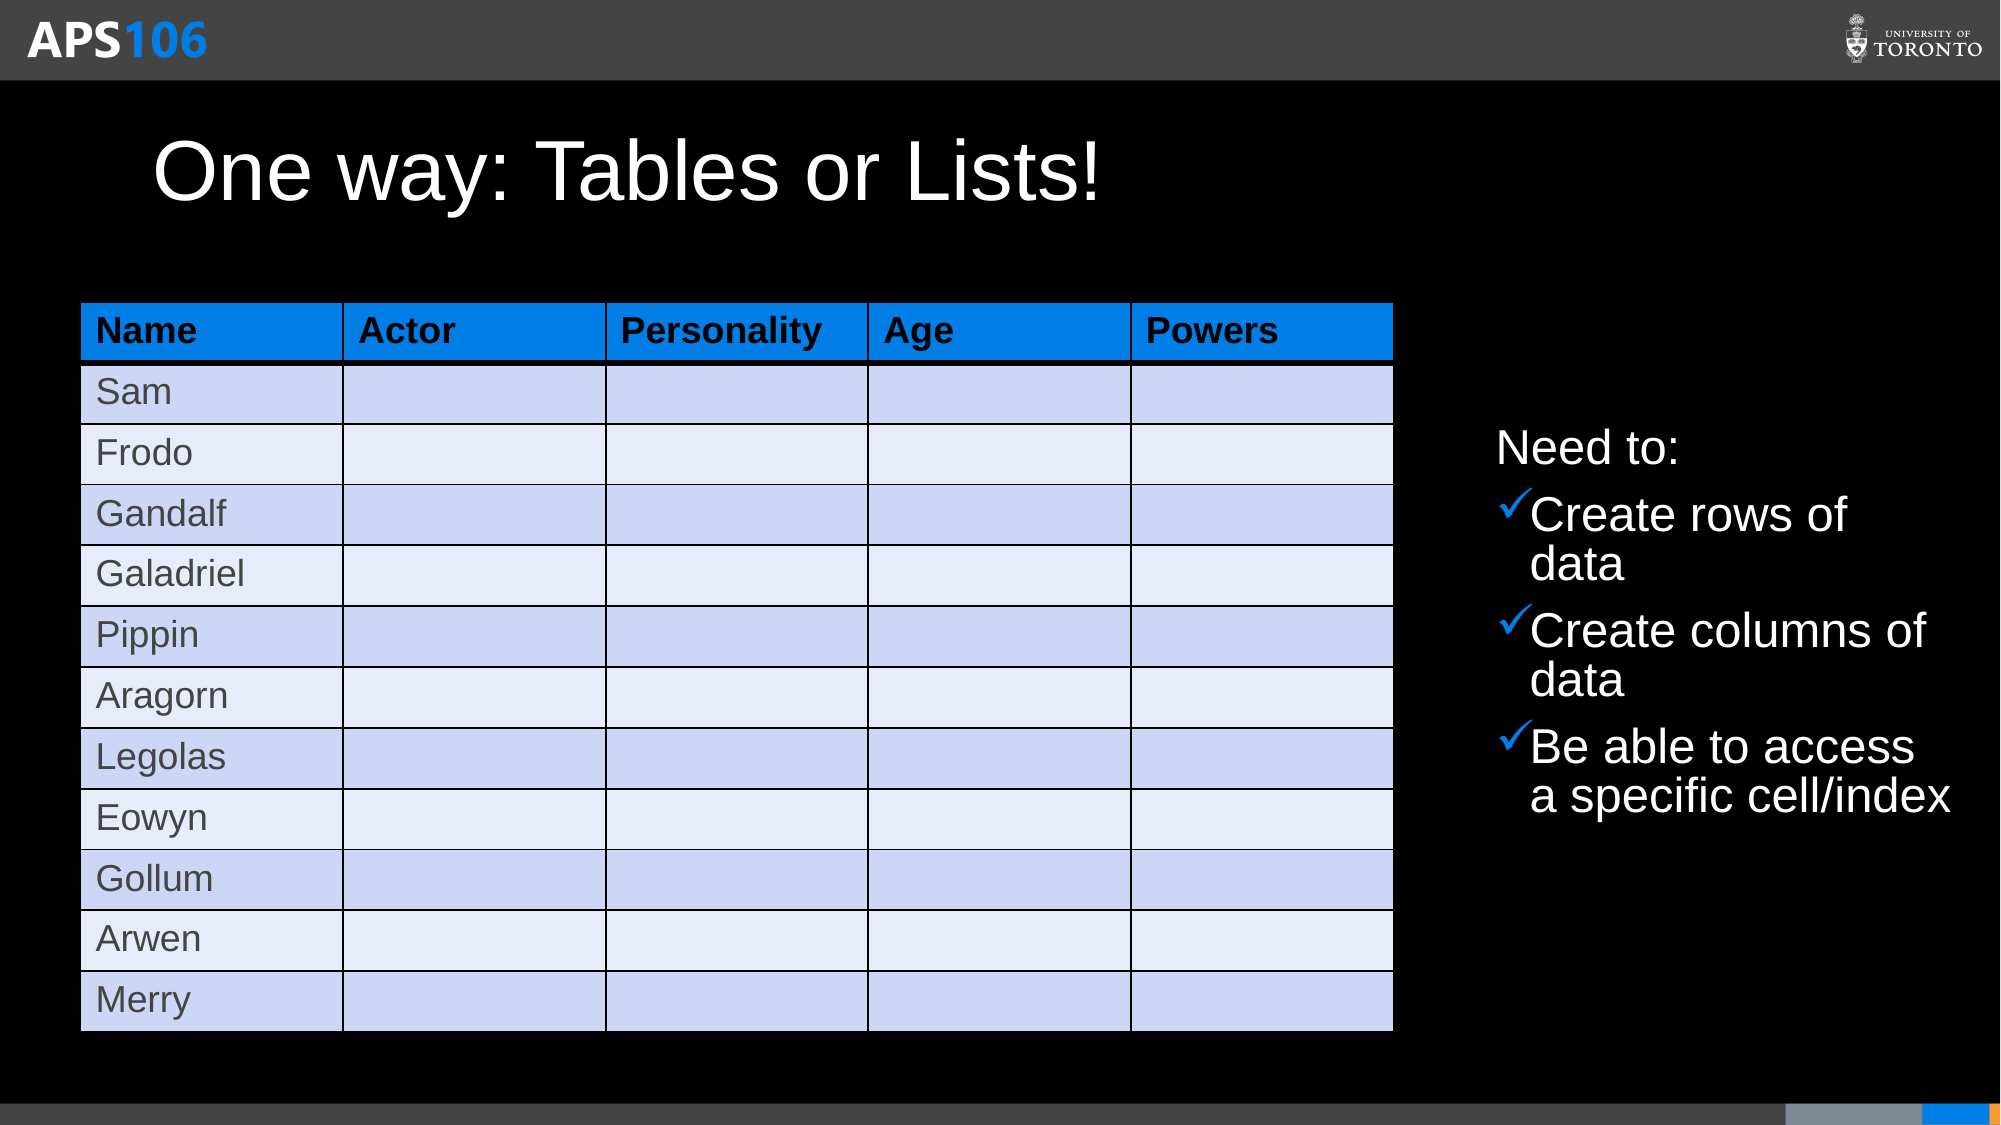

# One way: Tables or Lists!
| Name | Actor | Personality | Age | Powers |
| --- | --- | --- | --- | --- |
| Sam |  |  |  |  |
| Frodo |  |  |  |  |
| Gandalf |  |  |  |  |
| Galadriel |  |  |  |  |
| Pippin |  |  |  |  |
| Aragorn |  |  |  |  |
| Legolas |  |  |  |  |
| Eowyn |  |  |  |  |
| Gollum |  |  |  |  |
| Arwen |  |  |  |  |
| Merry |  |  |  |  |
Need to:
Create rows of data
Create columns of data
Be able to access a specific cell/index